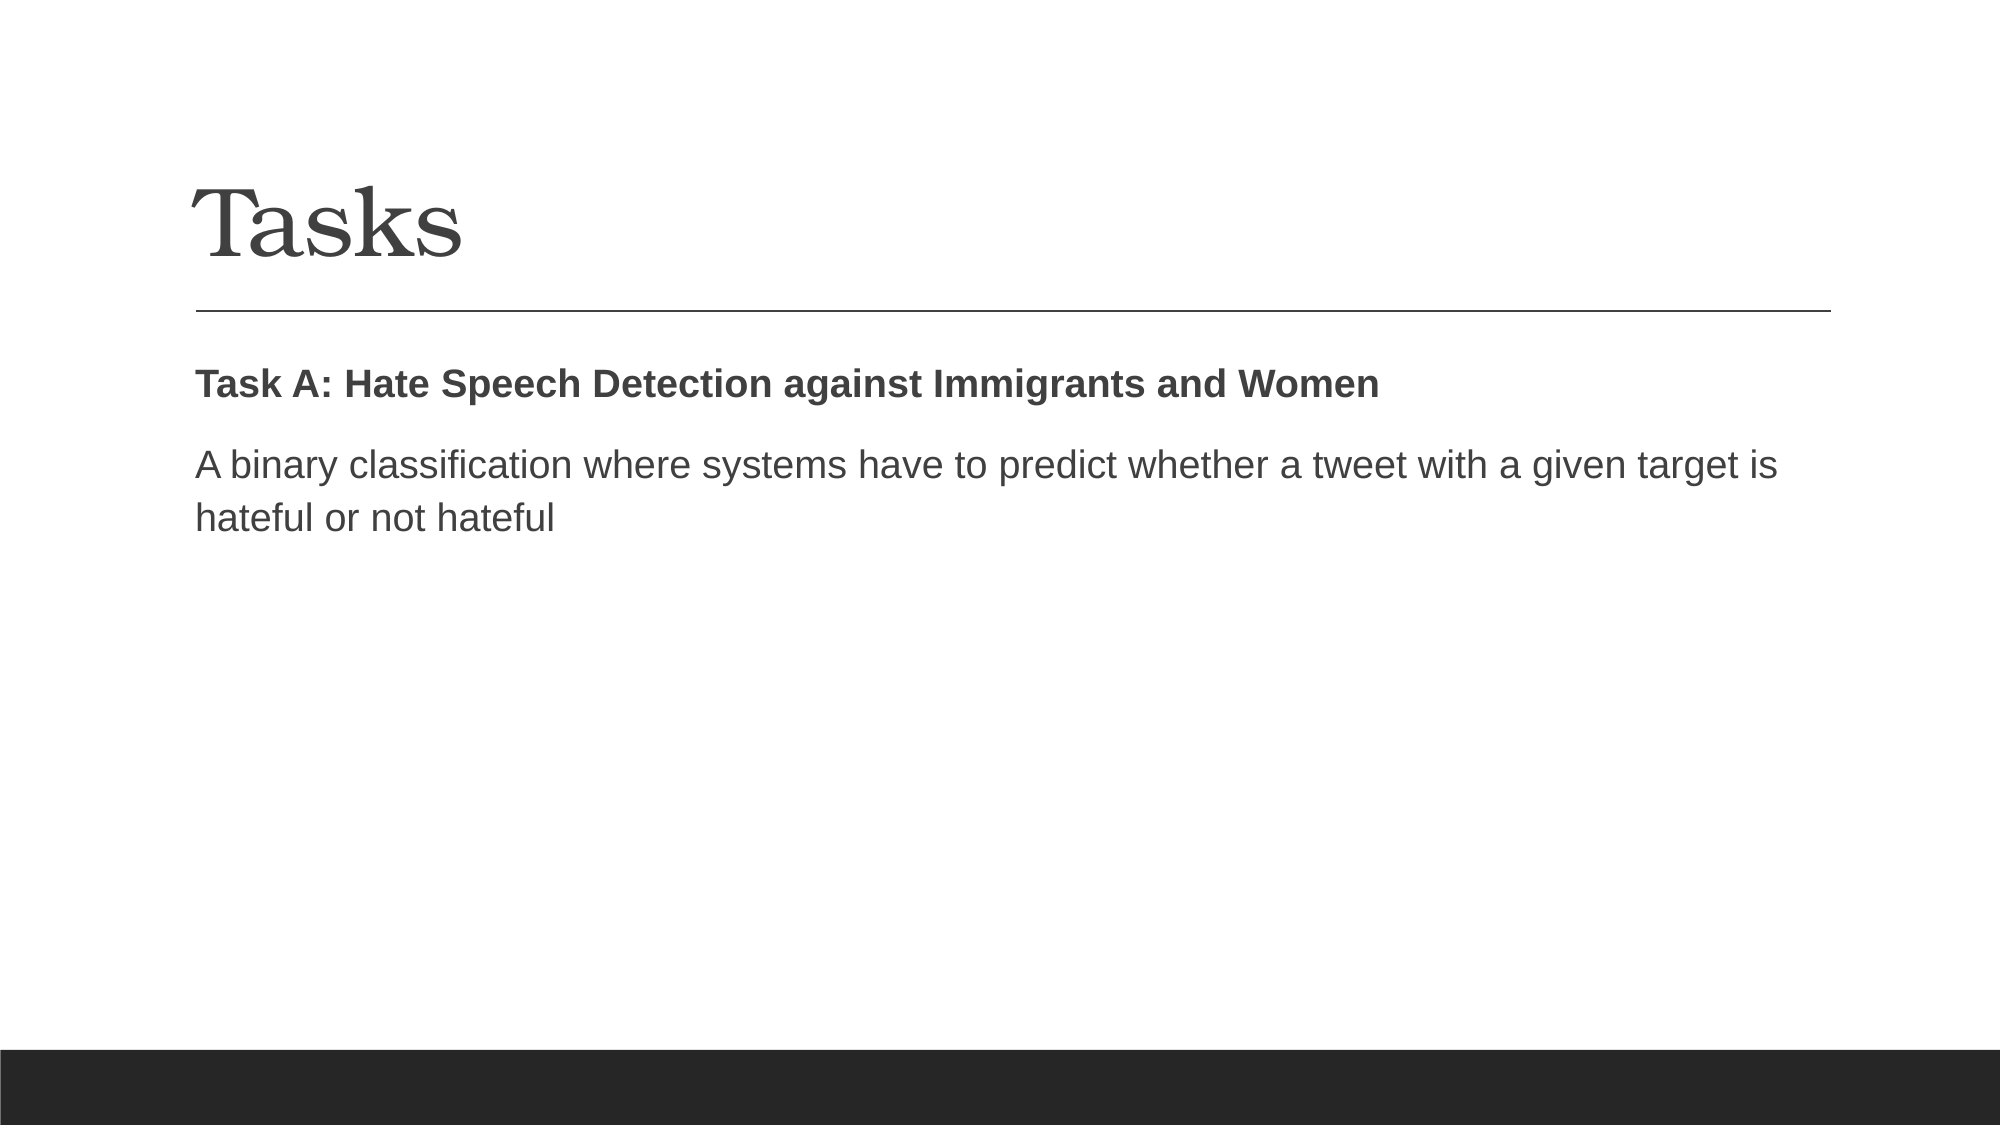

# Tasks
Task A: Hate Speech Detection against Immigrants and Women
A binary classification where systems have to predict whether a tweet with a given target is hateful or not hateful